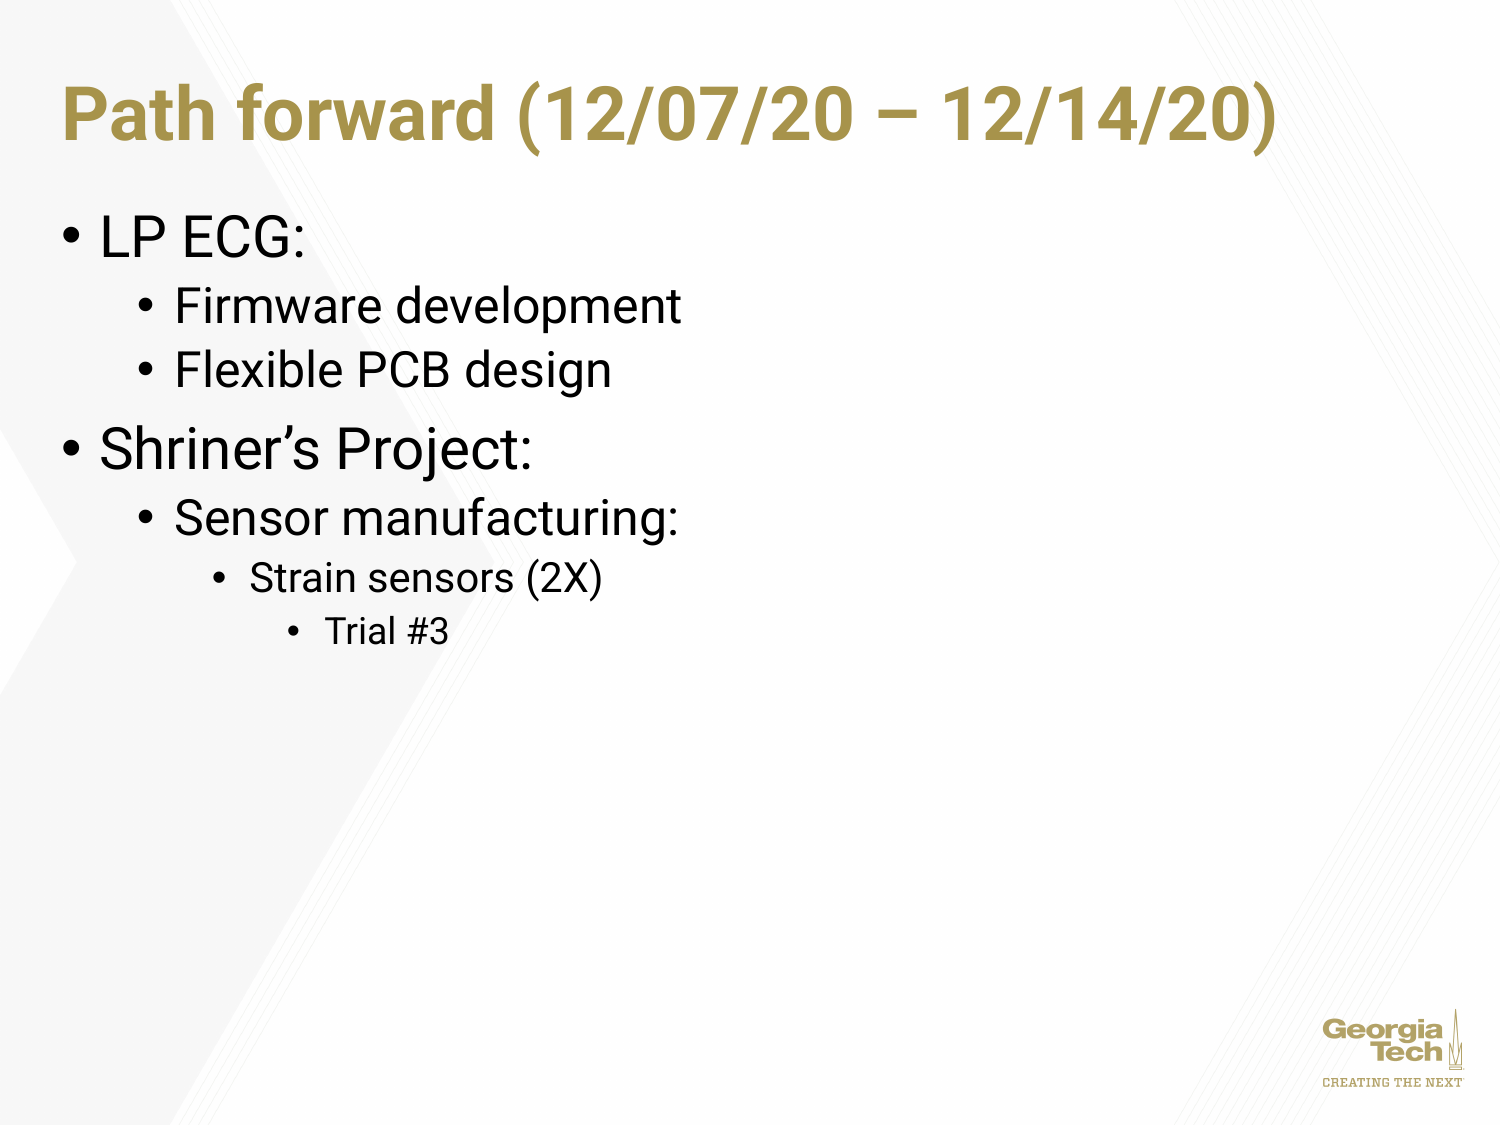

# Path forward (12/07/20 – 12/14/20)
LP ECG:
Firmware development
Flexible PCB design
Shriner’s Project:
Sensor manufacturing:
Strain sensors (2X)
Trial #3